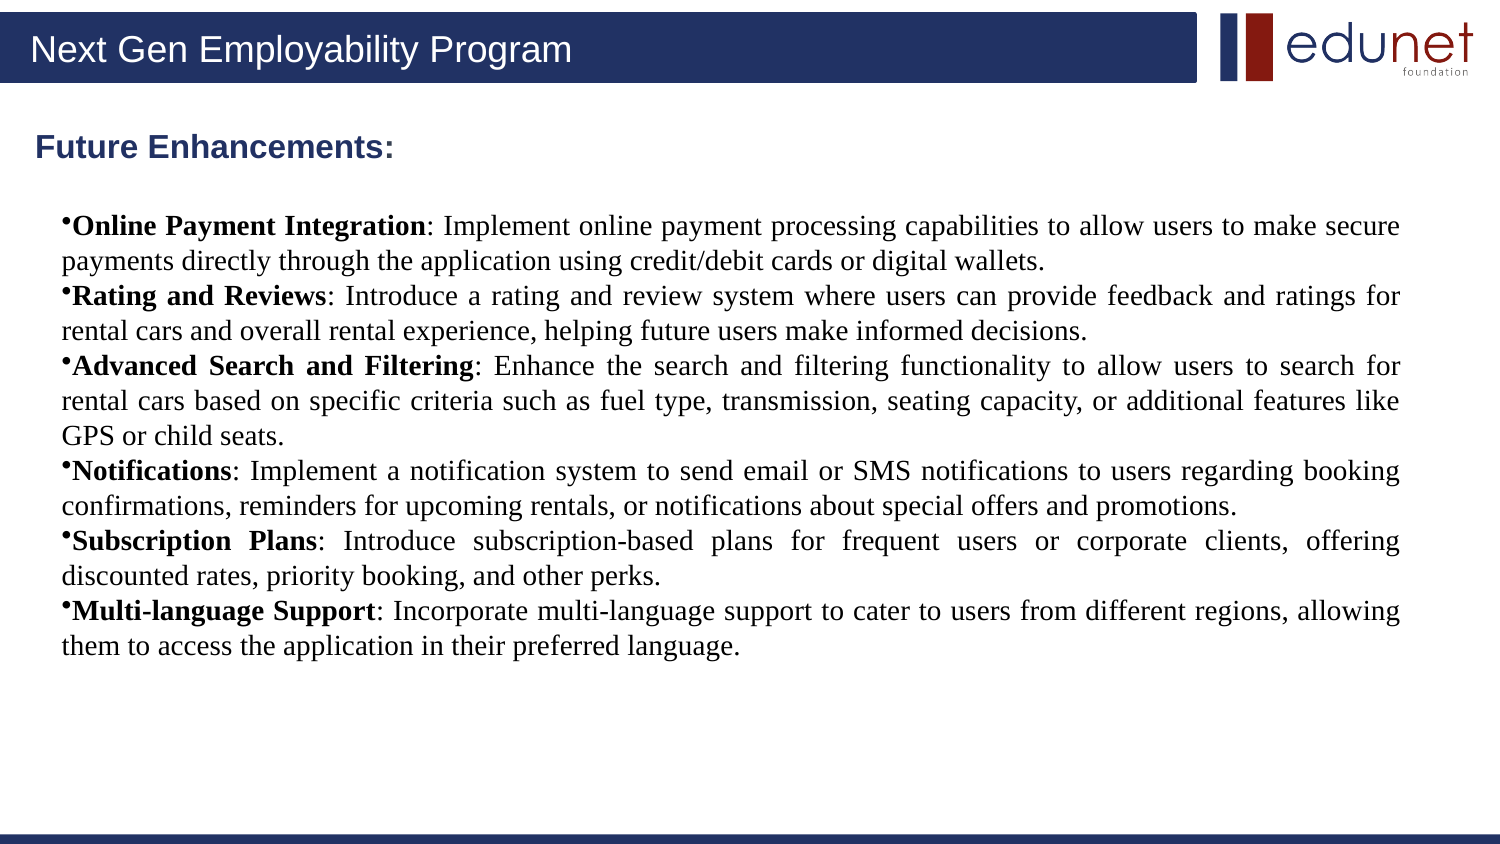

# Future Enhancements:
Online Payment Integration: Implement online payment processing capabilities to allow users to make secure payments directly through the application using credit/debit cards or digital wallets.
Rating and Reviews: Introduce a rating and review system where users can provide feedback and ratings for rental cars and overall rental experience, helping future users make informed decisions.
Advanced Search and Filtering: Enhance the search and filtering functionality to allow users to search for rental cars based on specific criteria such as fuel type, transmission, seating capacity, or additional features like GPS or child seats.
Notifications: Implement a notification system to send email or SMS notifications to users regarding booking confirmations, reminders for upcoming rentals, or notifications about special offers and promotions.
Subscription Plans: Introduce subscription-based plans for frequent users or corporate clients, offering discounted rates, priority booking, and other perks.
Multi-language Support: Incorporate multi-language support to cater to users from different regions, allowing them to access the application in their preferred language.